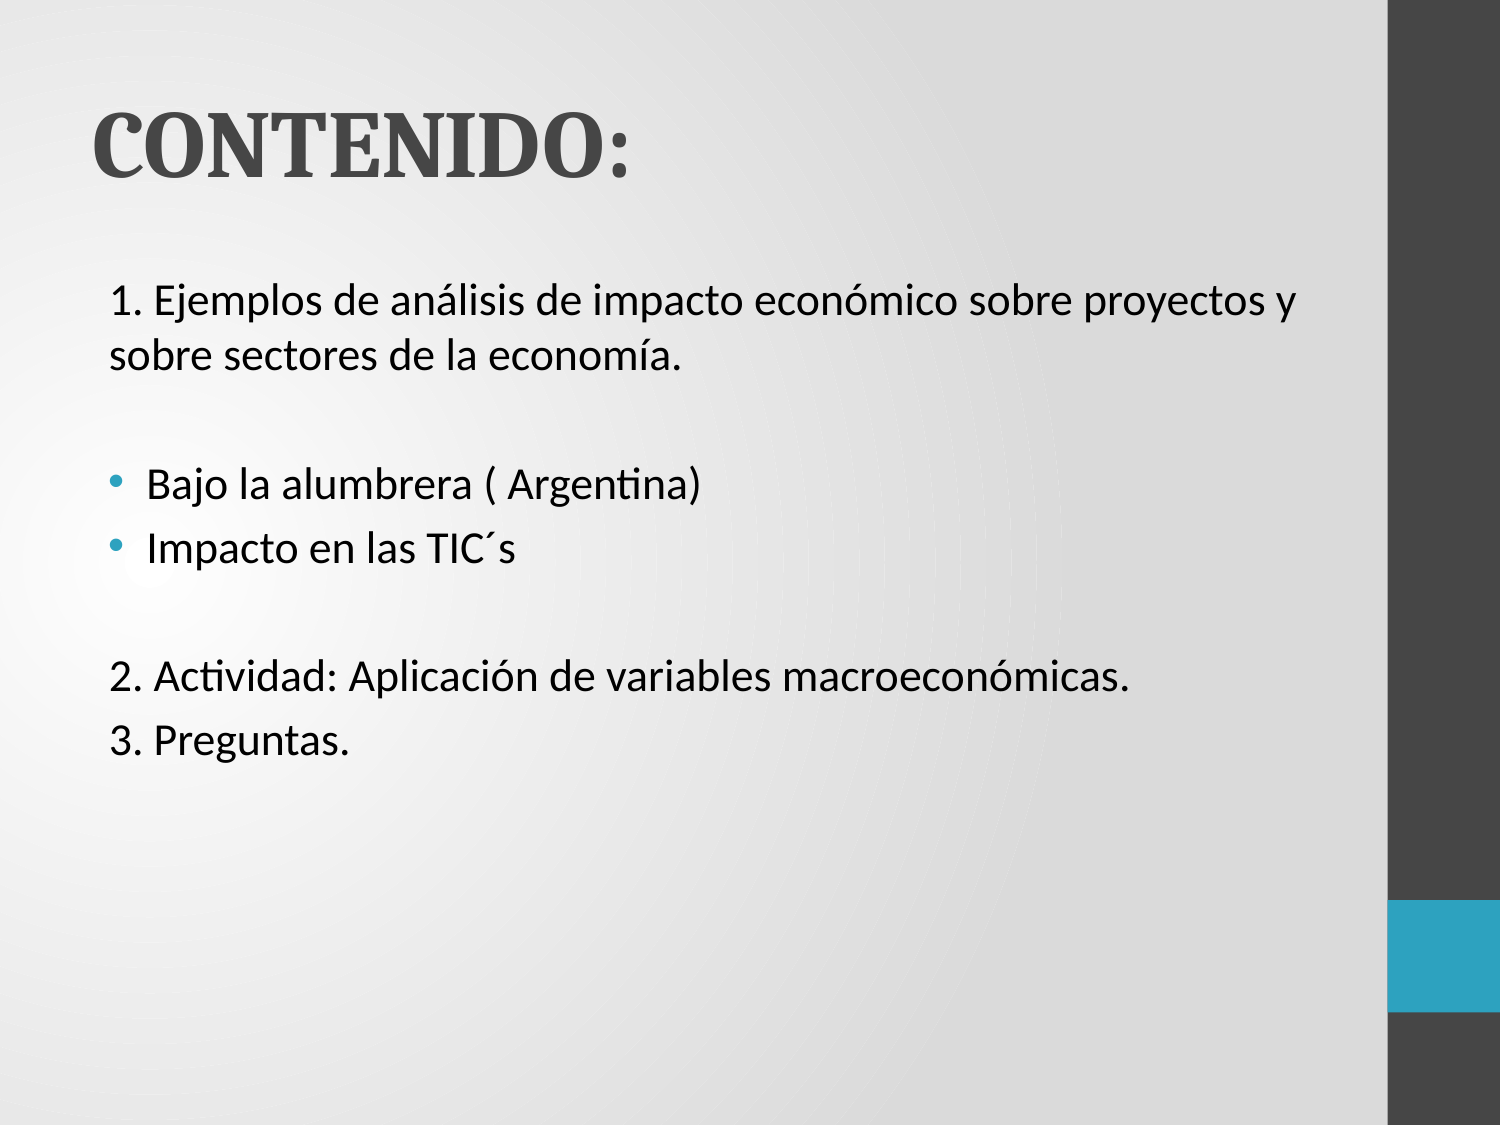

# CONTENIDO:
1. Ejemplos de análisis de impacto económico sobre proyectos y sobre sectores de la economía.

Bajo la alumbrera ( Argentina)
Impacto en las TIC´s

2. Actividad: Aplicación de variables macroeconómicas.
3. Preguntas.